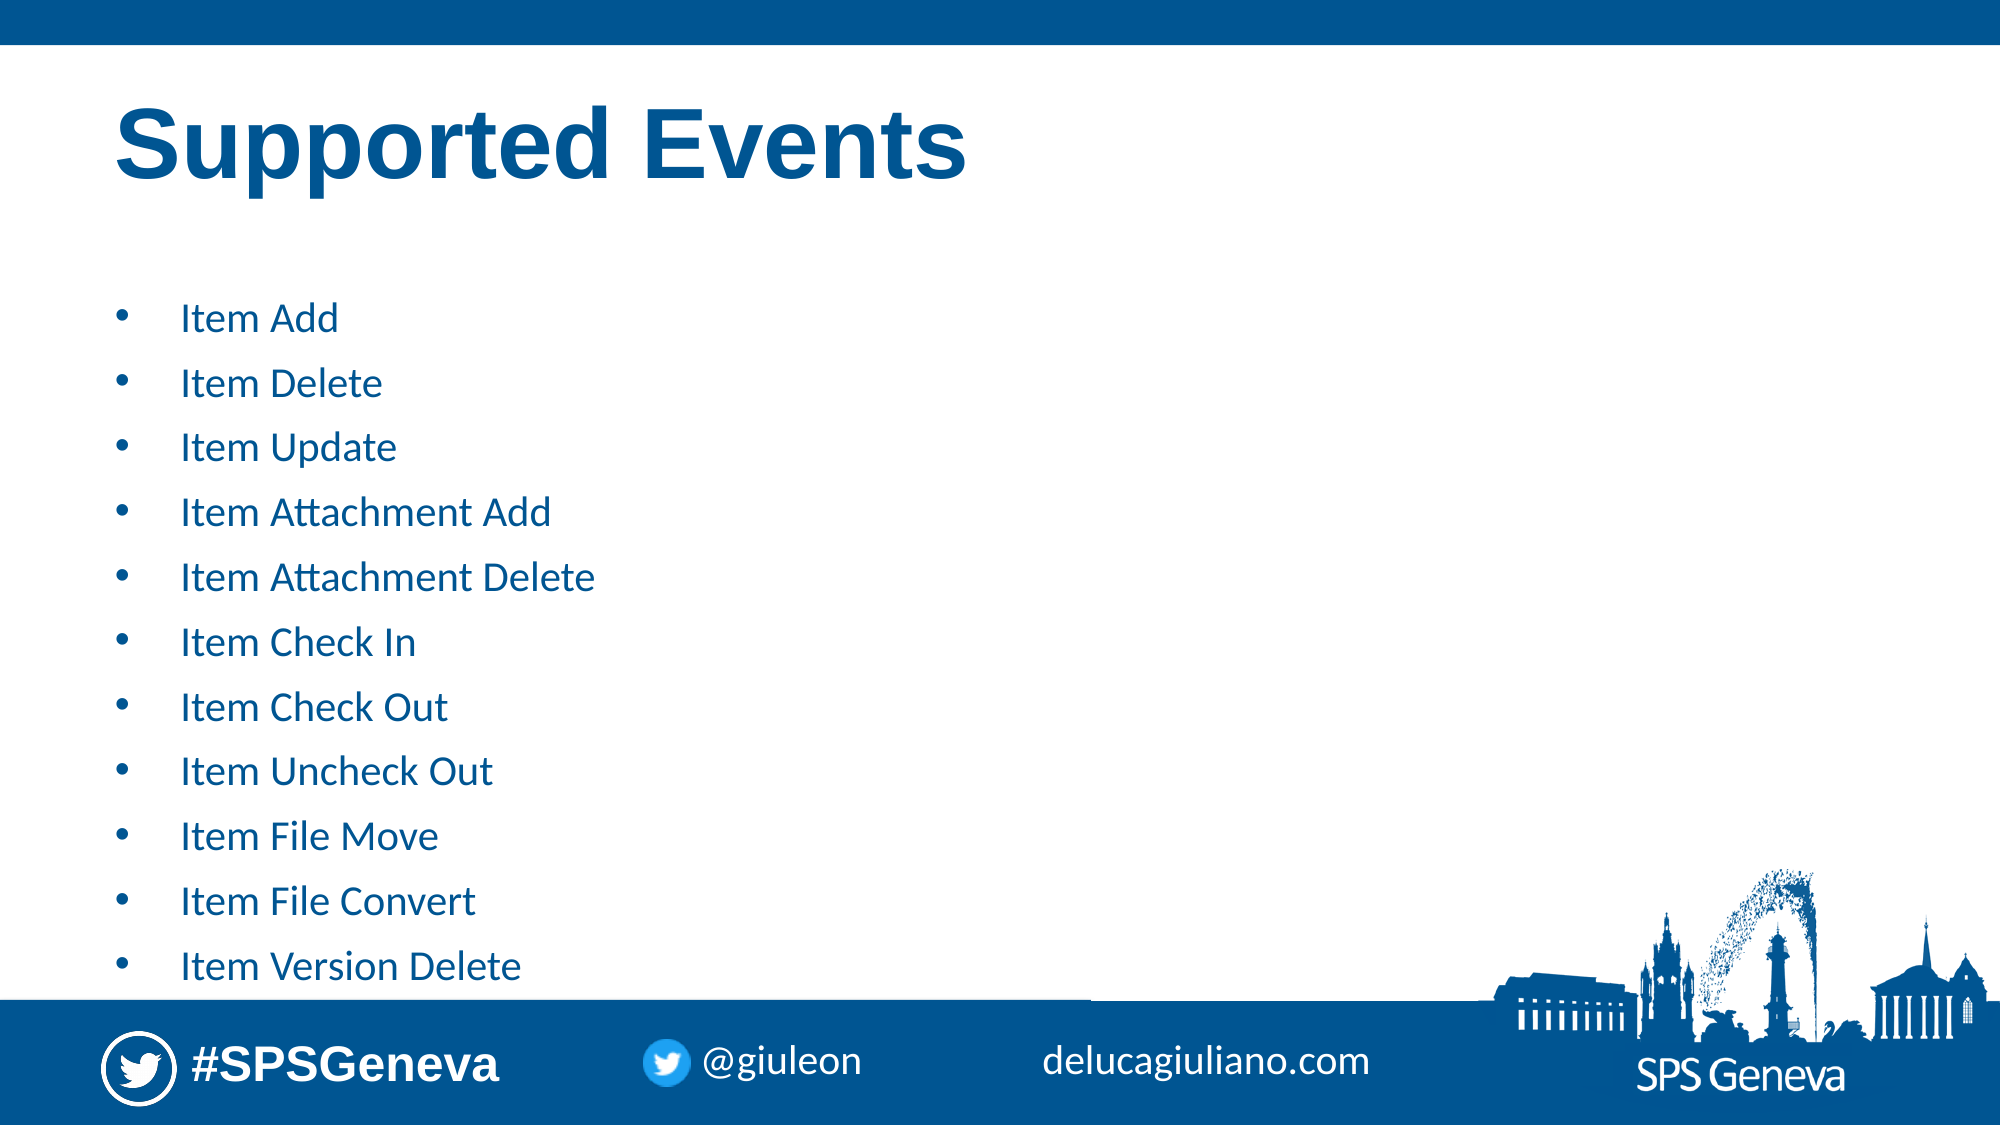

# Supported Events
Item Add
Item Delete
Item Update
Item Attachment Add
Item Attachment Delete
Item Check In
Item Check Out
Item Uncheck Out
Item File Move
Item File Convert
Item Version Delete